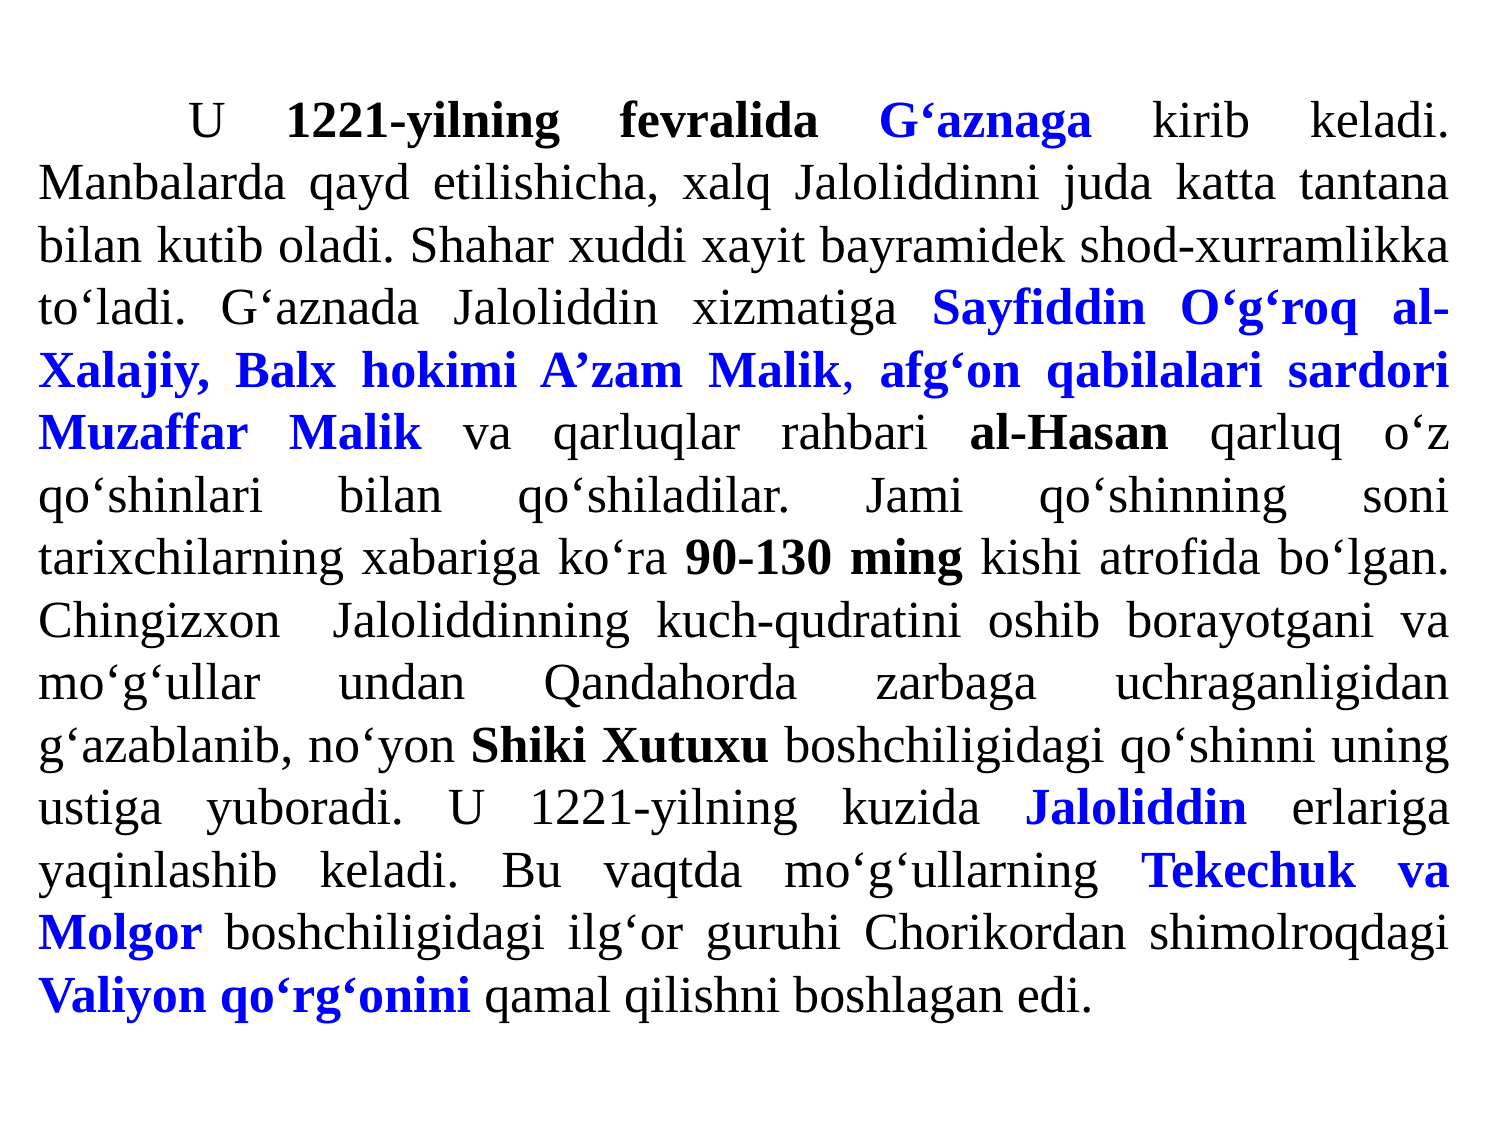

U 1221-yilning fevralida G‘aznaga kirib keladi. Manbalarda qayd etilishicha, xalq Jaloliddinni juda katta tantana bilan kutib oladi. Shahar xuddi xayit bayramidek shod-xurramlikka to‘ladi. G‘aznada Jaloliddin xizmatiga Sayfiddin O‘g‘roq al-Xalajiy, Balx hokimi A’zam Malik, afg‘on qabilalari sardori Muzaffar Malik va qarluqlar rahbari al-Hasan qarluq o‘z qo‘shinlari bilan qo‘shiladilar. Jami qo‘shinning soni tarixchilarning xabariga ko‘ra 90-130 ming kishi atrofida bo‘lgan. Chingizxon  Jaloliddinning kuch-qudratini oshib borayotgani va mo‘g‘ullar undan Qandahorda zarbaga uchraganligidan g‘azablanib, no‘yon Shiki Xutuxu boshchiligidagi qo‘shinni uning ustiga yuboradi. U 1221-yilning kuzida Jaloliddin erlariga yaqinlashib keladi. Bu vaqtda mo‘g‘ullarning Tekechuk va Molgor boshchiligidagi ilg‘or guruhi Chorikordan shimolroqdagi Valiyon qo‘rg‘onini qamal qilishni boshlagan edi.